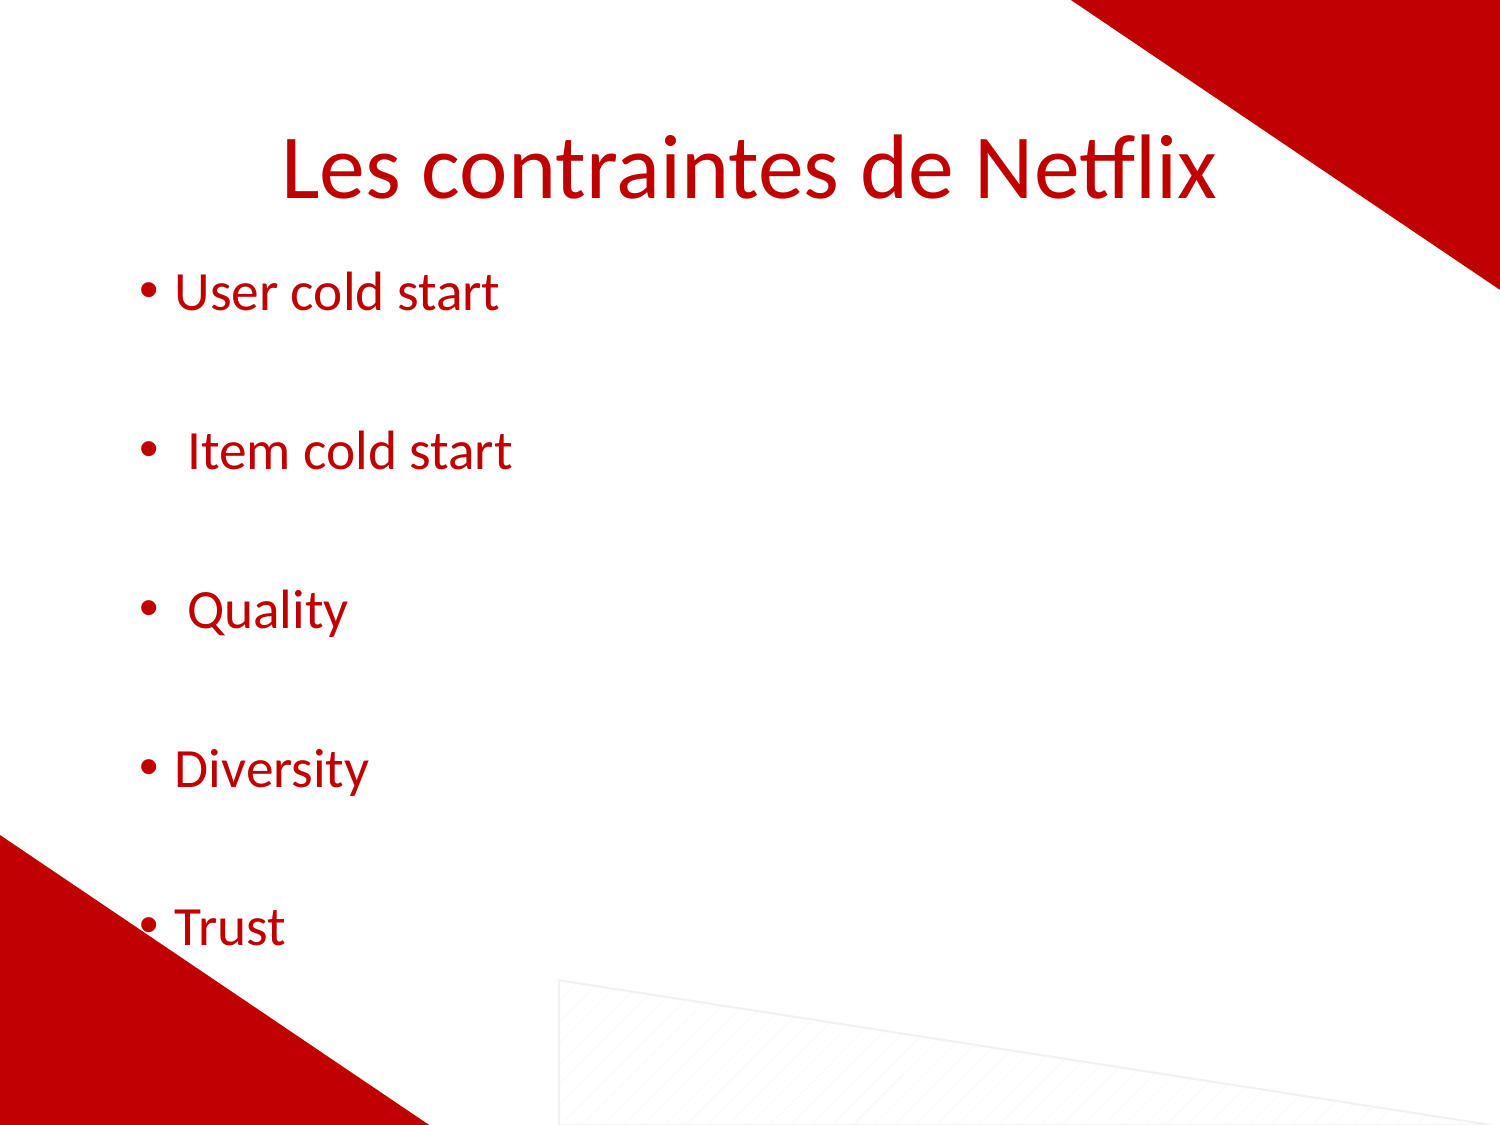

# Les contraintes de Netflix
User cold start

 Item cold start

 Quality

Diversity

Trust